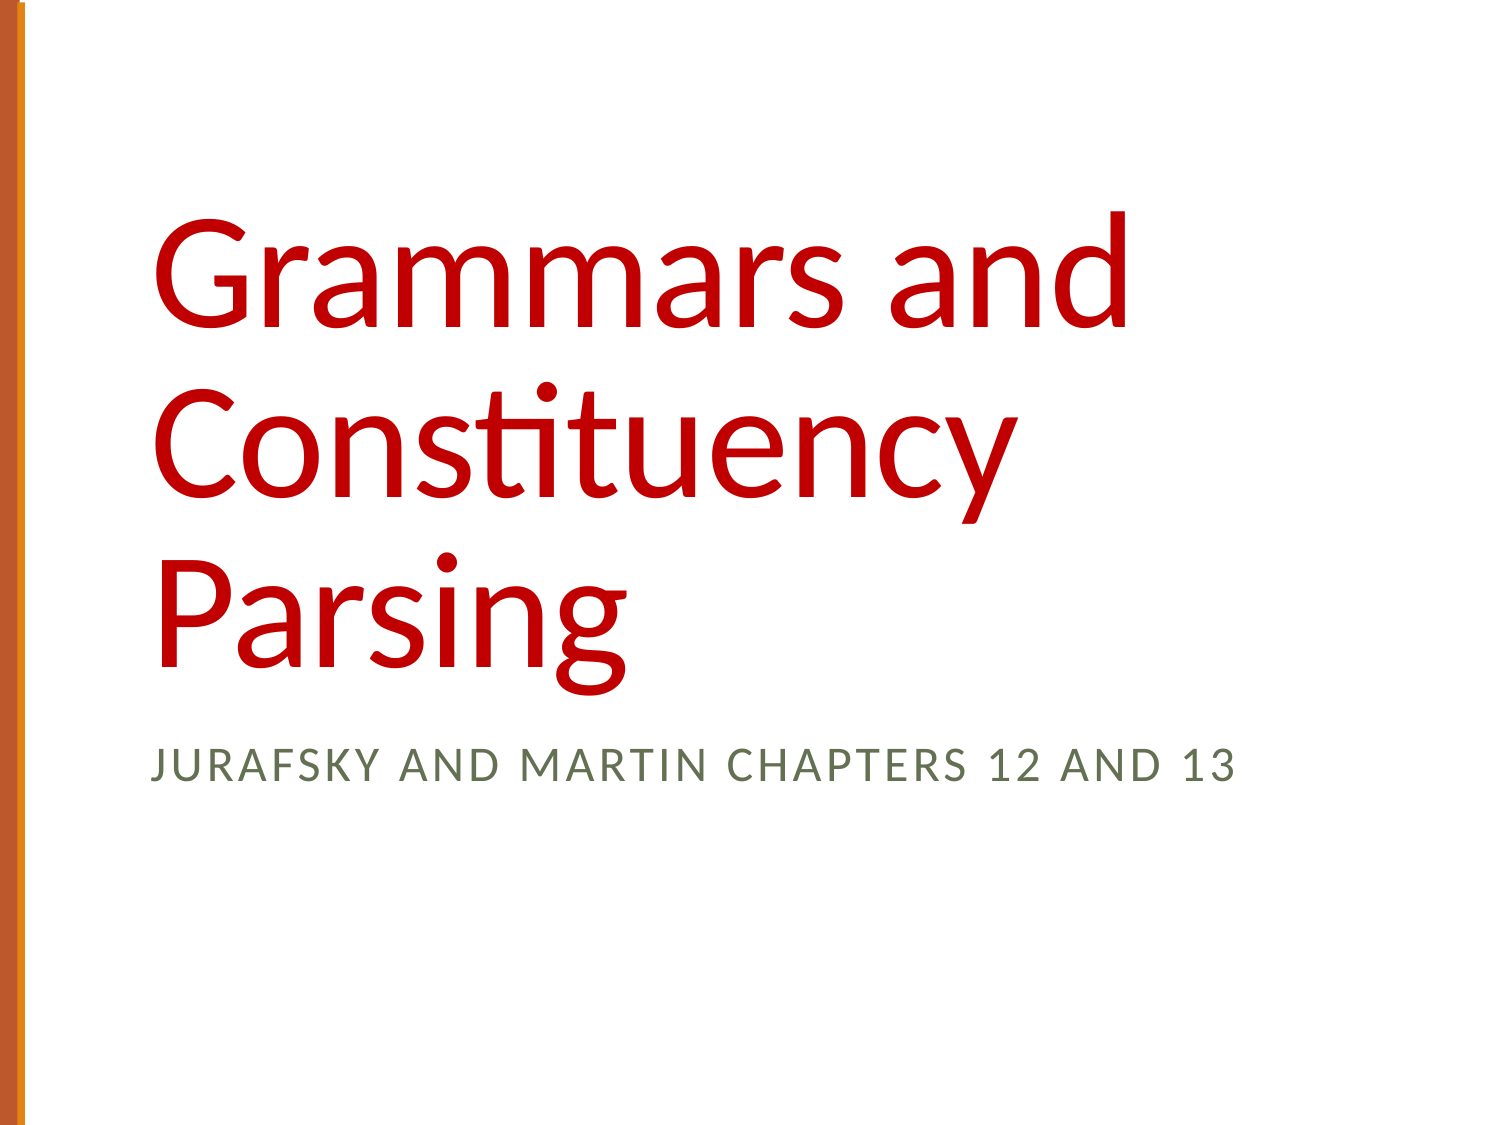

# Grammars and Constituency Parsing
Jurafsky and Martin Chapters 12 and 13